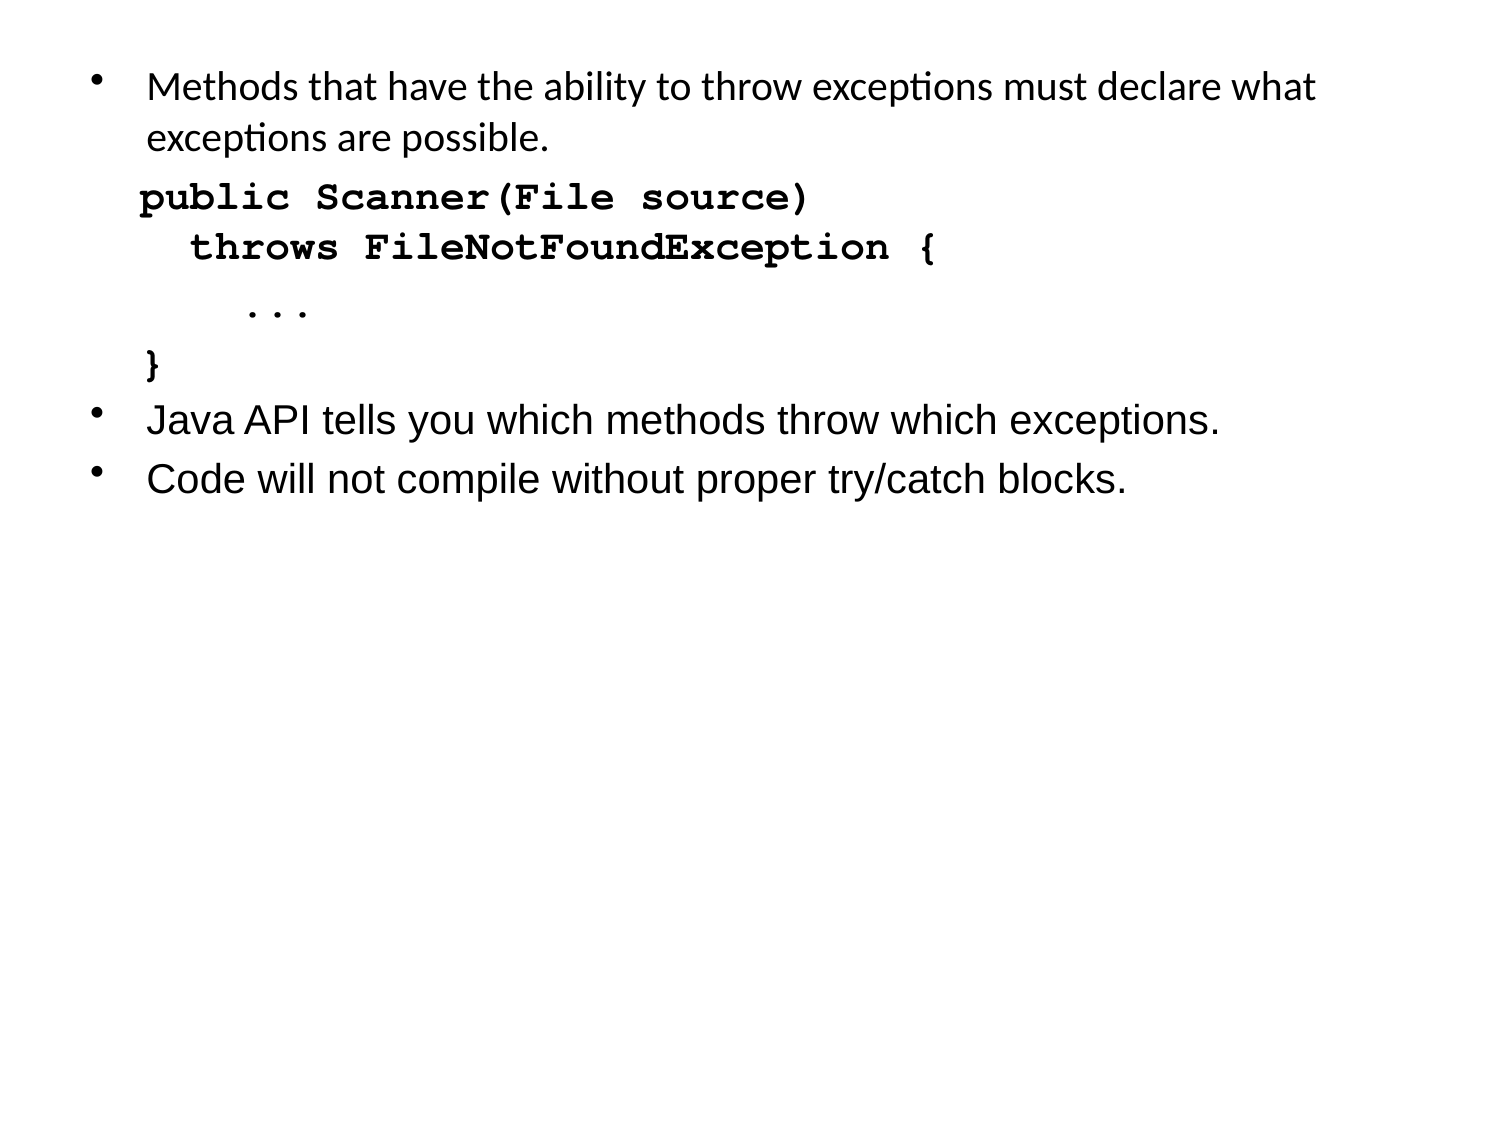

Methods that have the ability to throw exceptions must declare what exceptions are possible.
  public Scanner(File source)
    throws FileNotFoundException {
      ...
  }
Java API tells you which methods throw which exceptions.
Code will not compile without proper try/catch blocks.